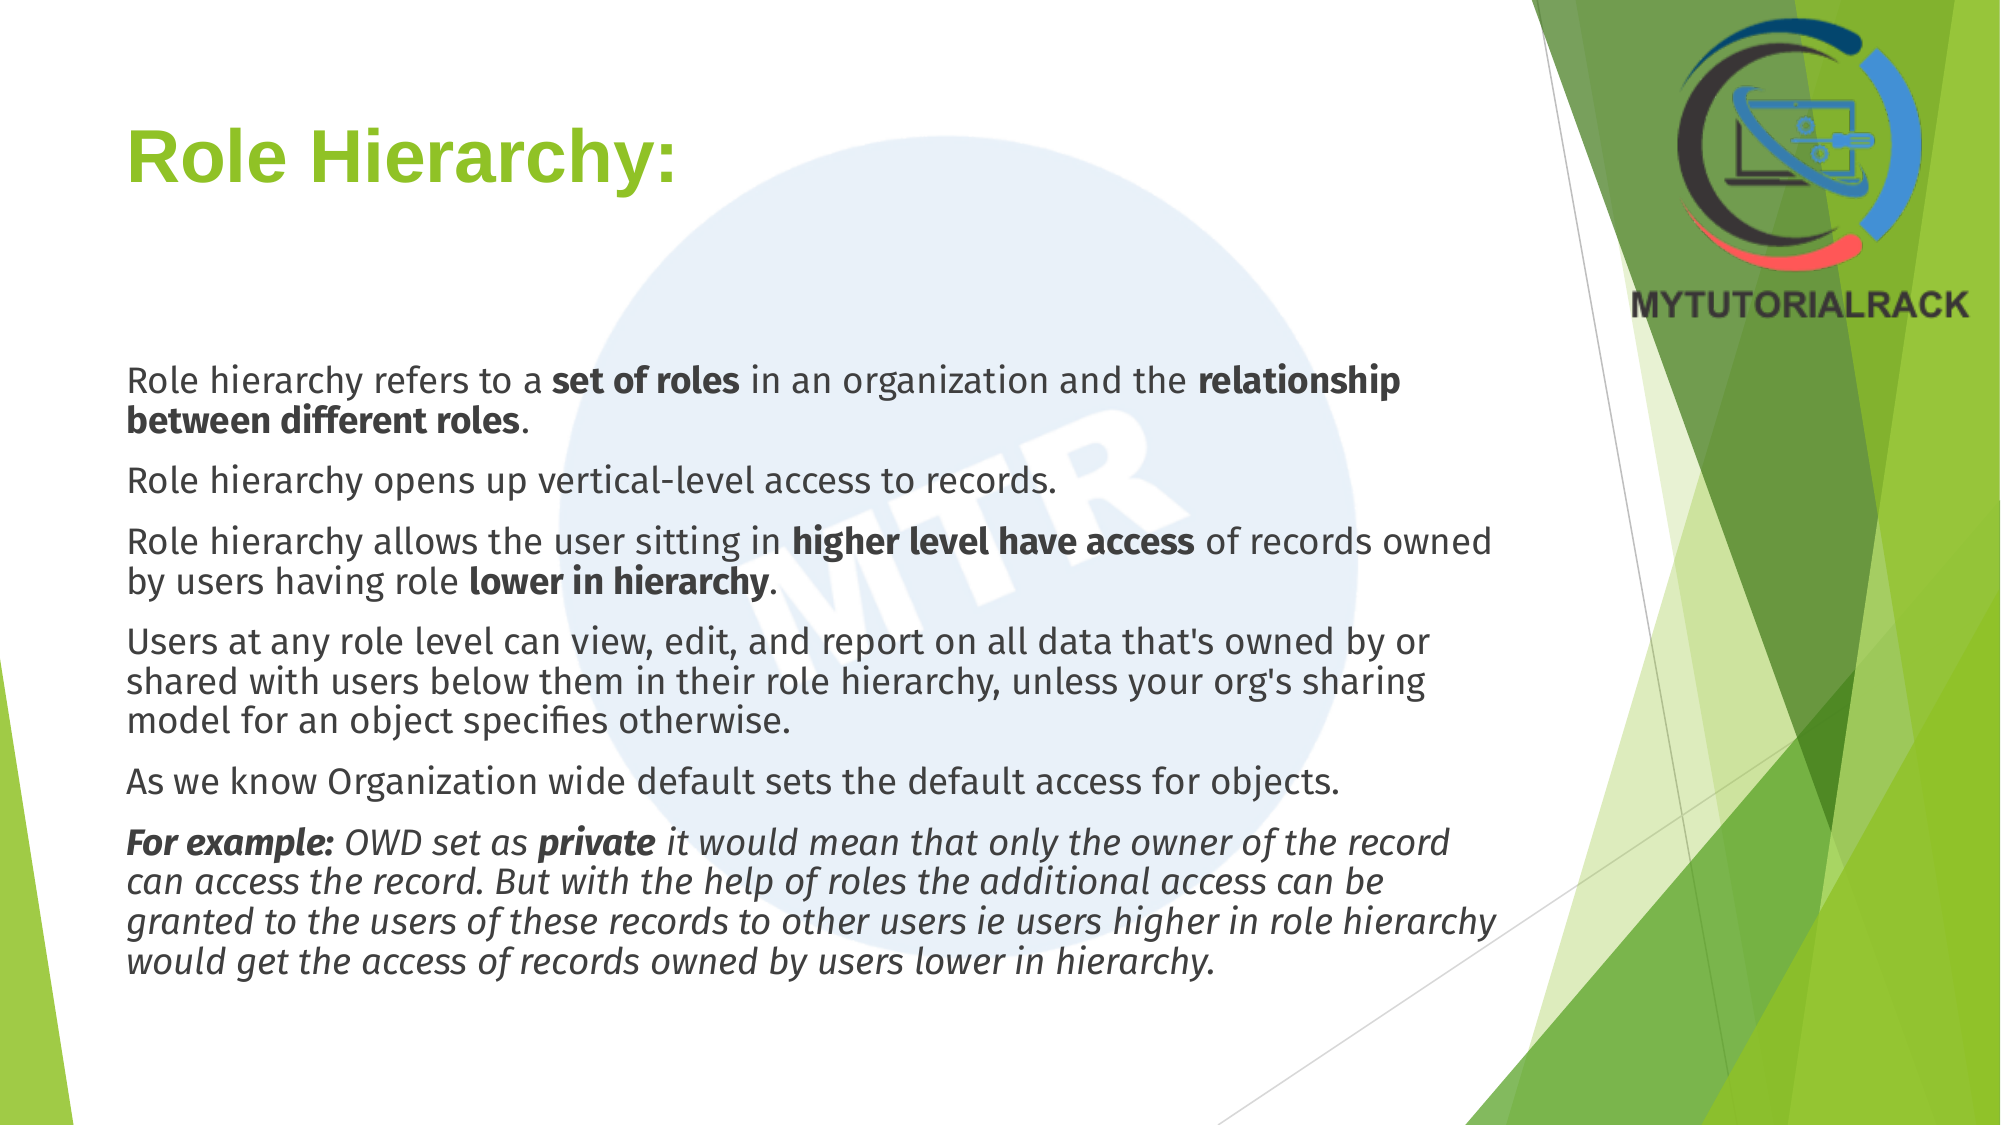

# Role Hierarchy:
Role hierarchy refers to a set of roles in an organization and the relationship between different roles.
Role hierarchy opens up vertical-level access to records.
Role hierarchy allows the user sitting in higher level have access of records owned by users having role lower in hierarchy.
Users at any role level can view, edit, and report on all data that's owned by or shared with users below them in their role hierarchy, unless your org's sharing model for an object specifies otherwise.
As we know Organization wide default sets the default access for objects.
For example: OWD set as private it would mean that only the owner of the record can access the record. But with the help of roles the additional access can be granted to the users of these records to other users ie users higher in role hierarchy would get the access of records owned by users lower in hierarchy.